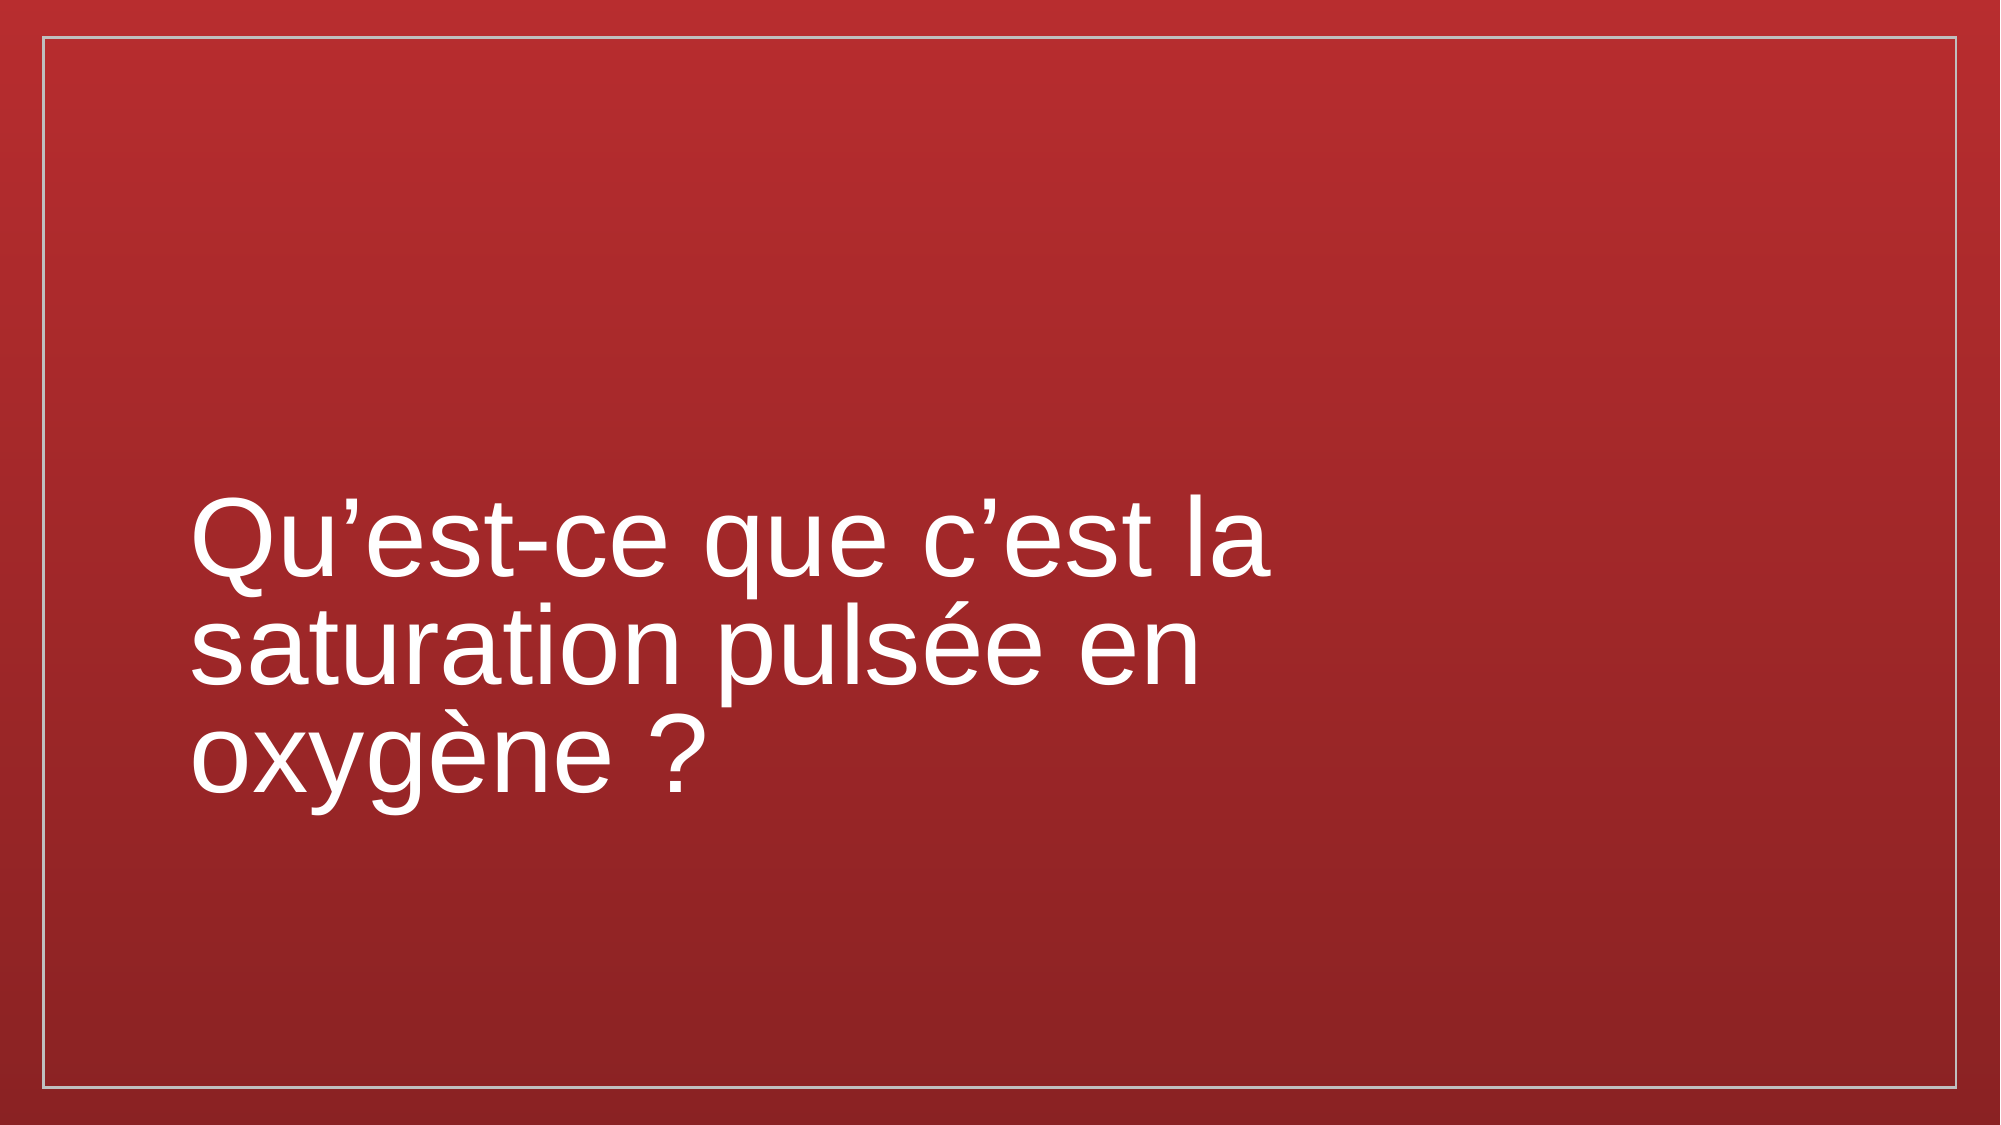

# Qu’est-ce que c’est la saturation pulsée en oxygène ?